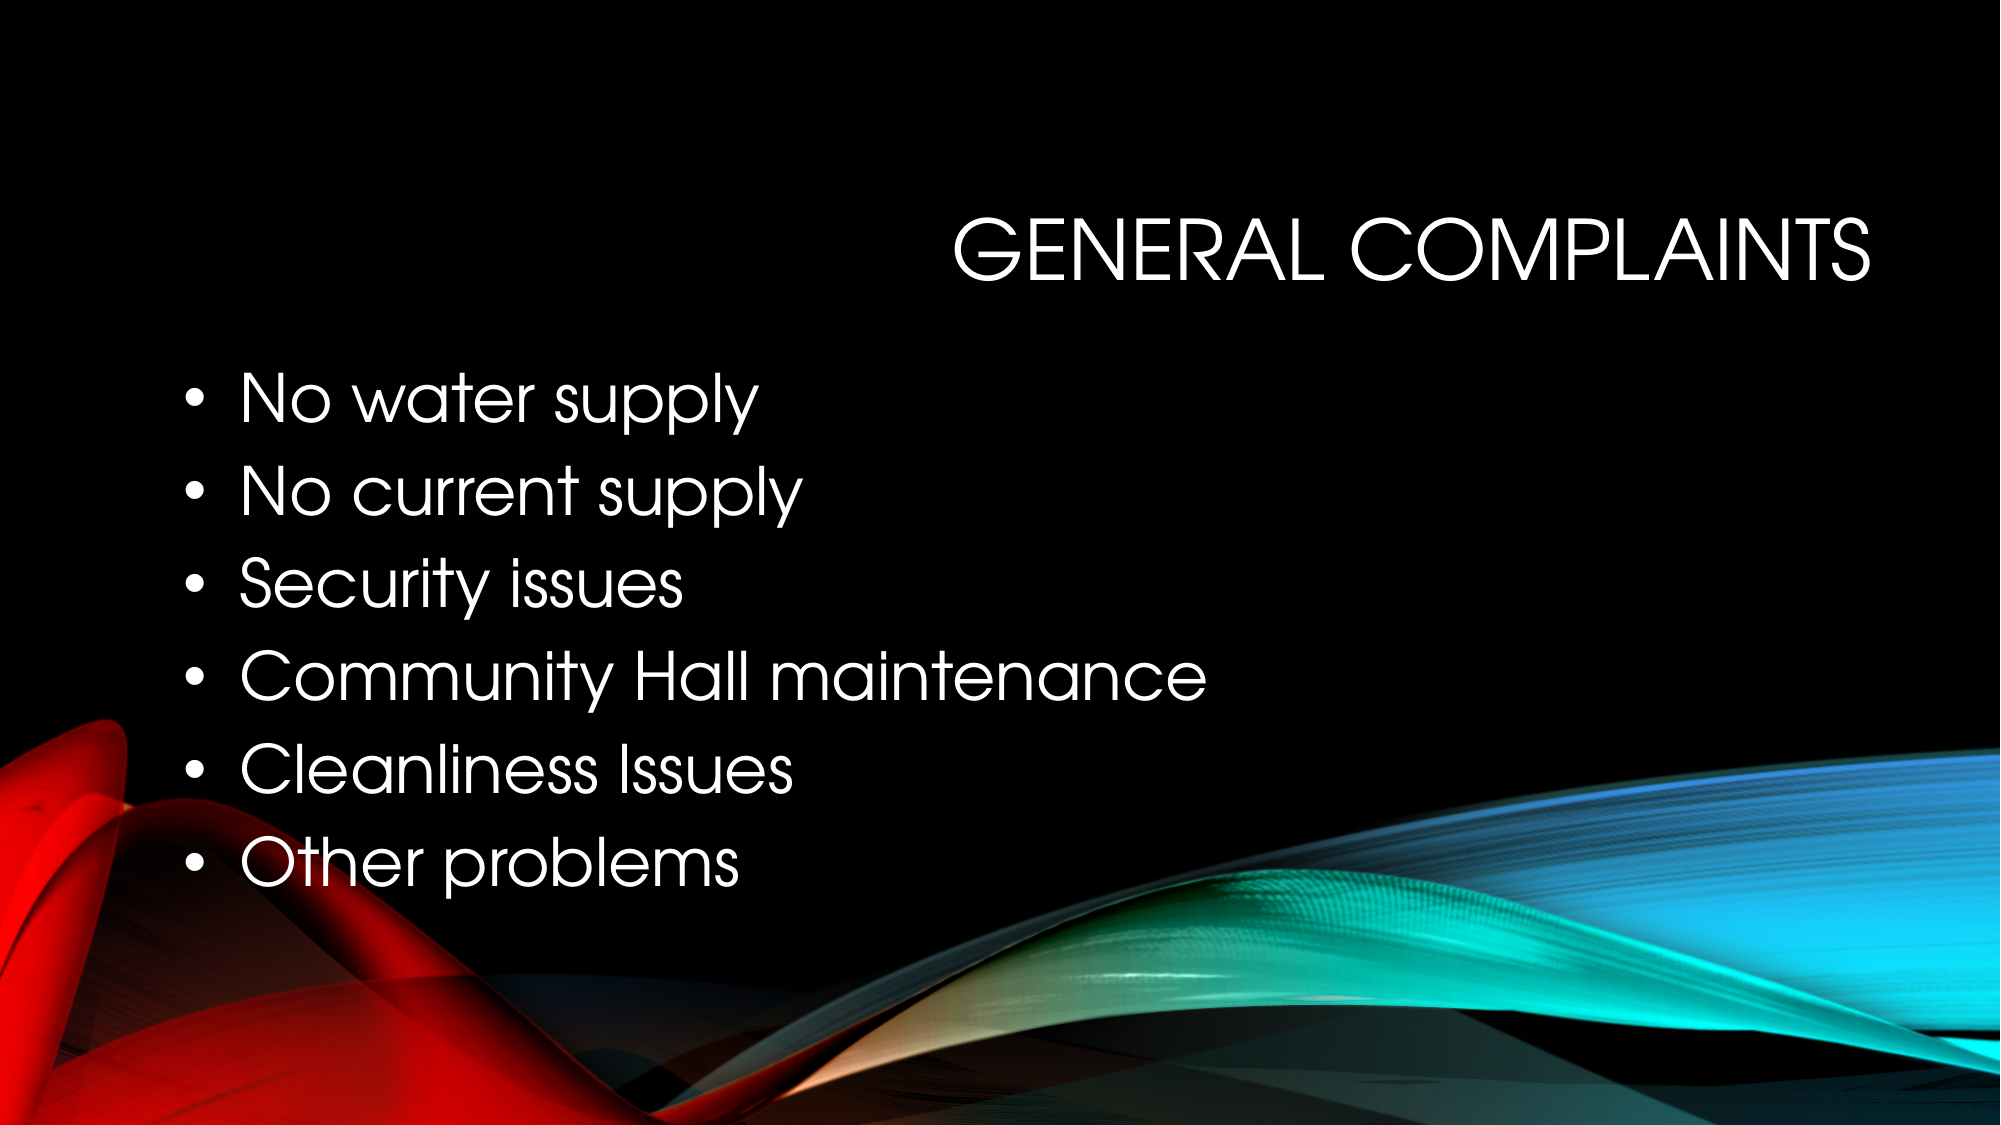

# General Complaints
No water supply
No current supply
Security issues
Community Hall maintenance
Cleanliness Issues
Other problems